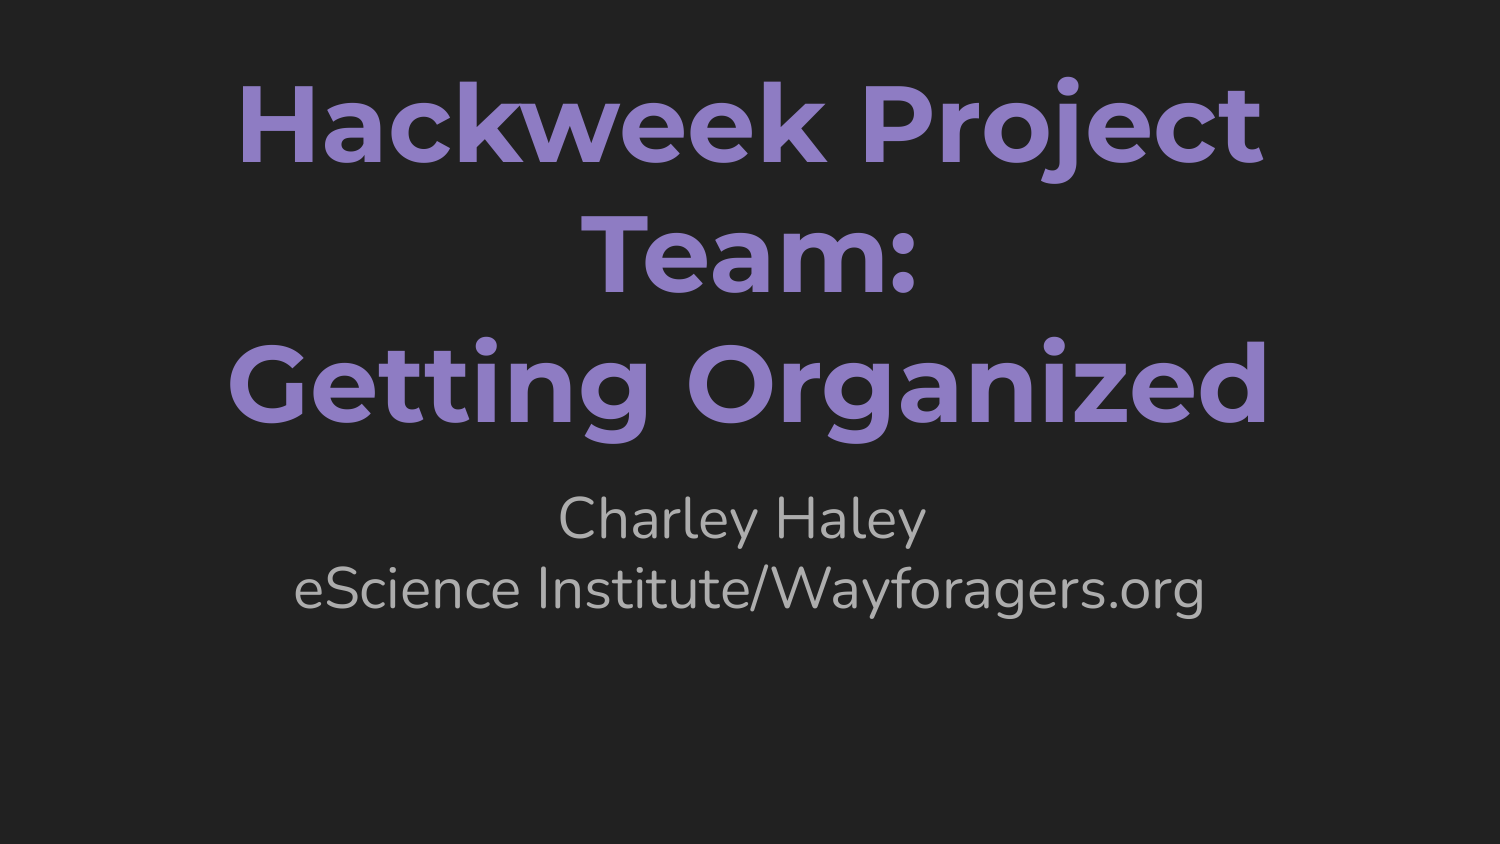

# Hackweek Project Team:
Getting Organized
Charley Haley
eScience Institute/Wayforagers.org